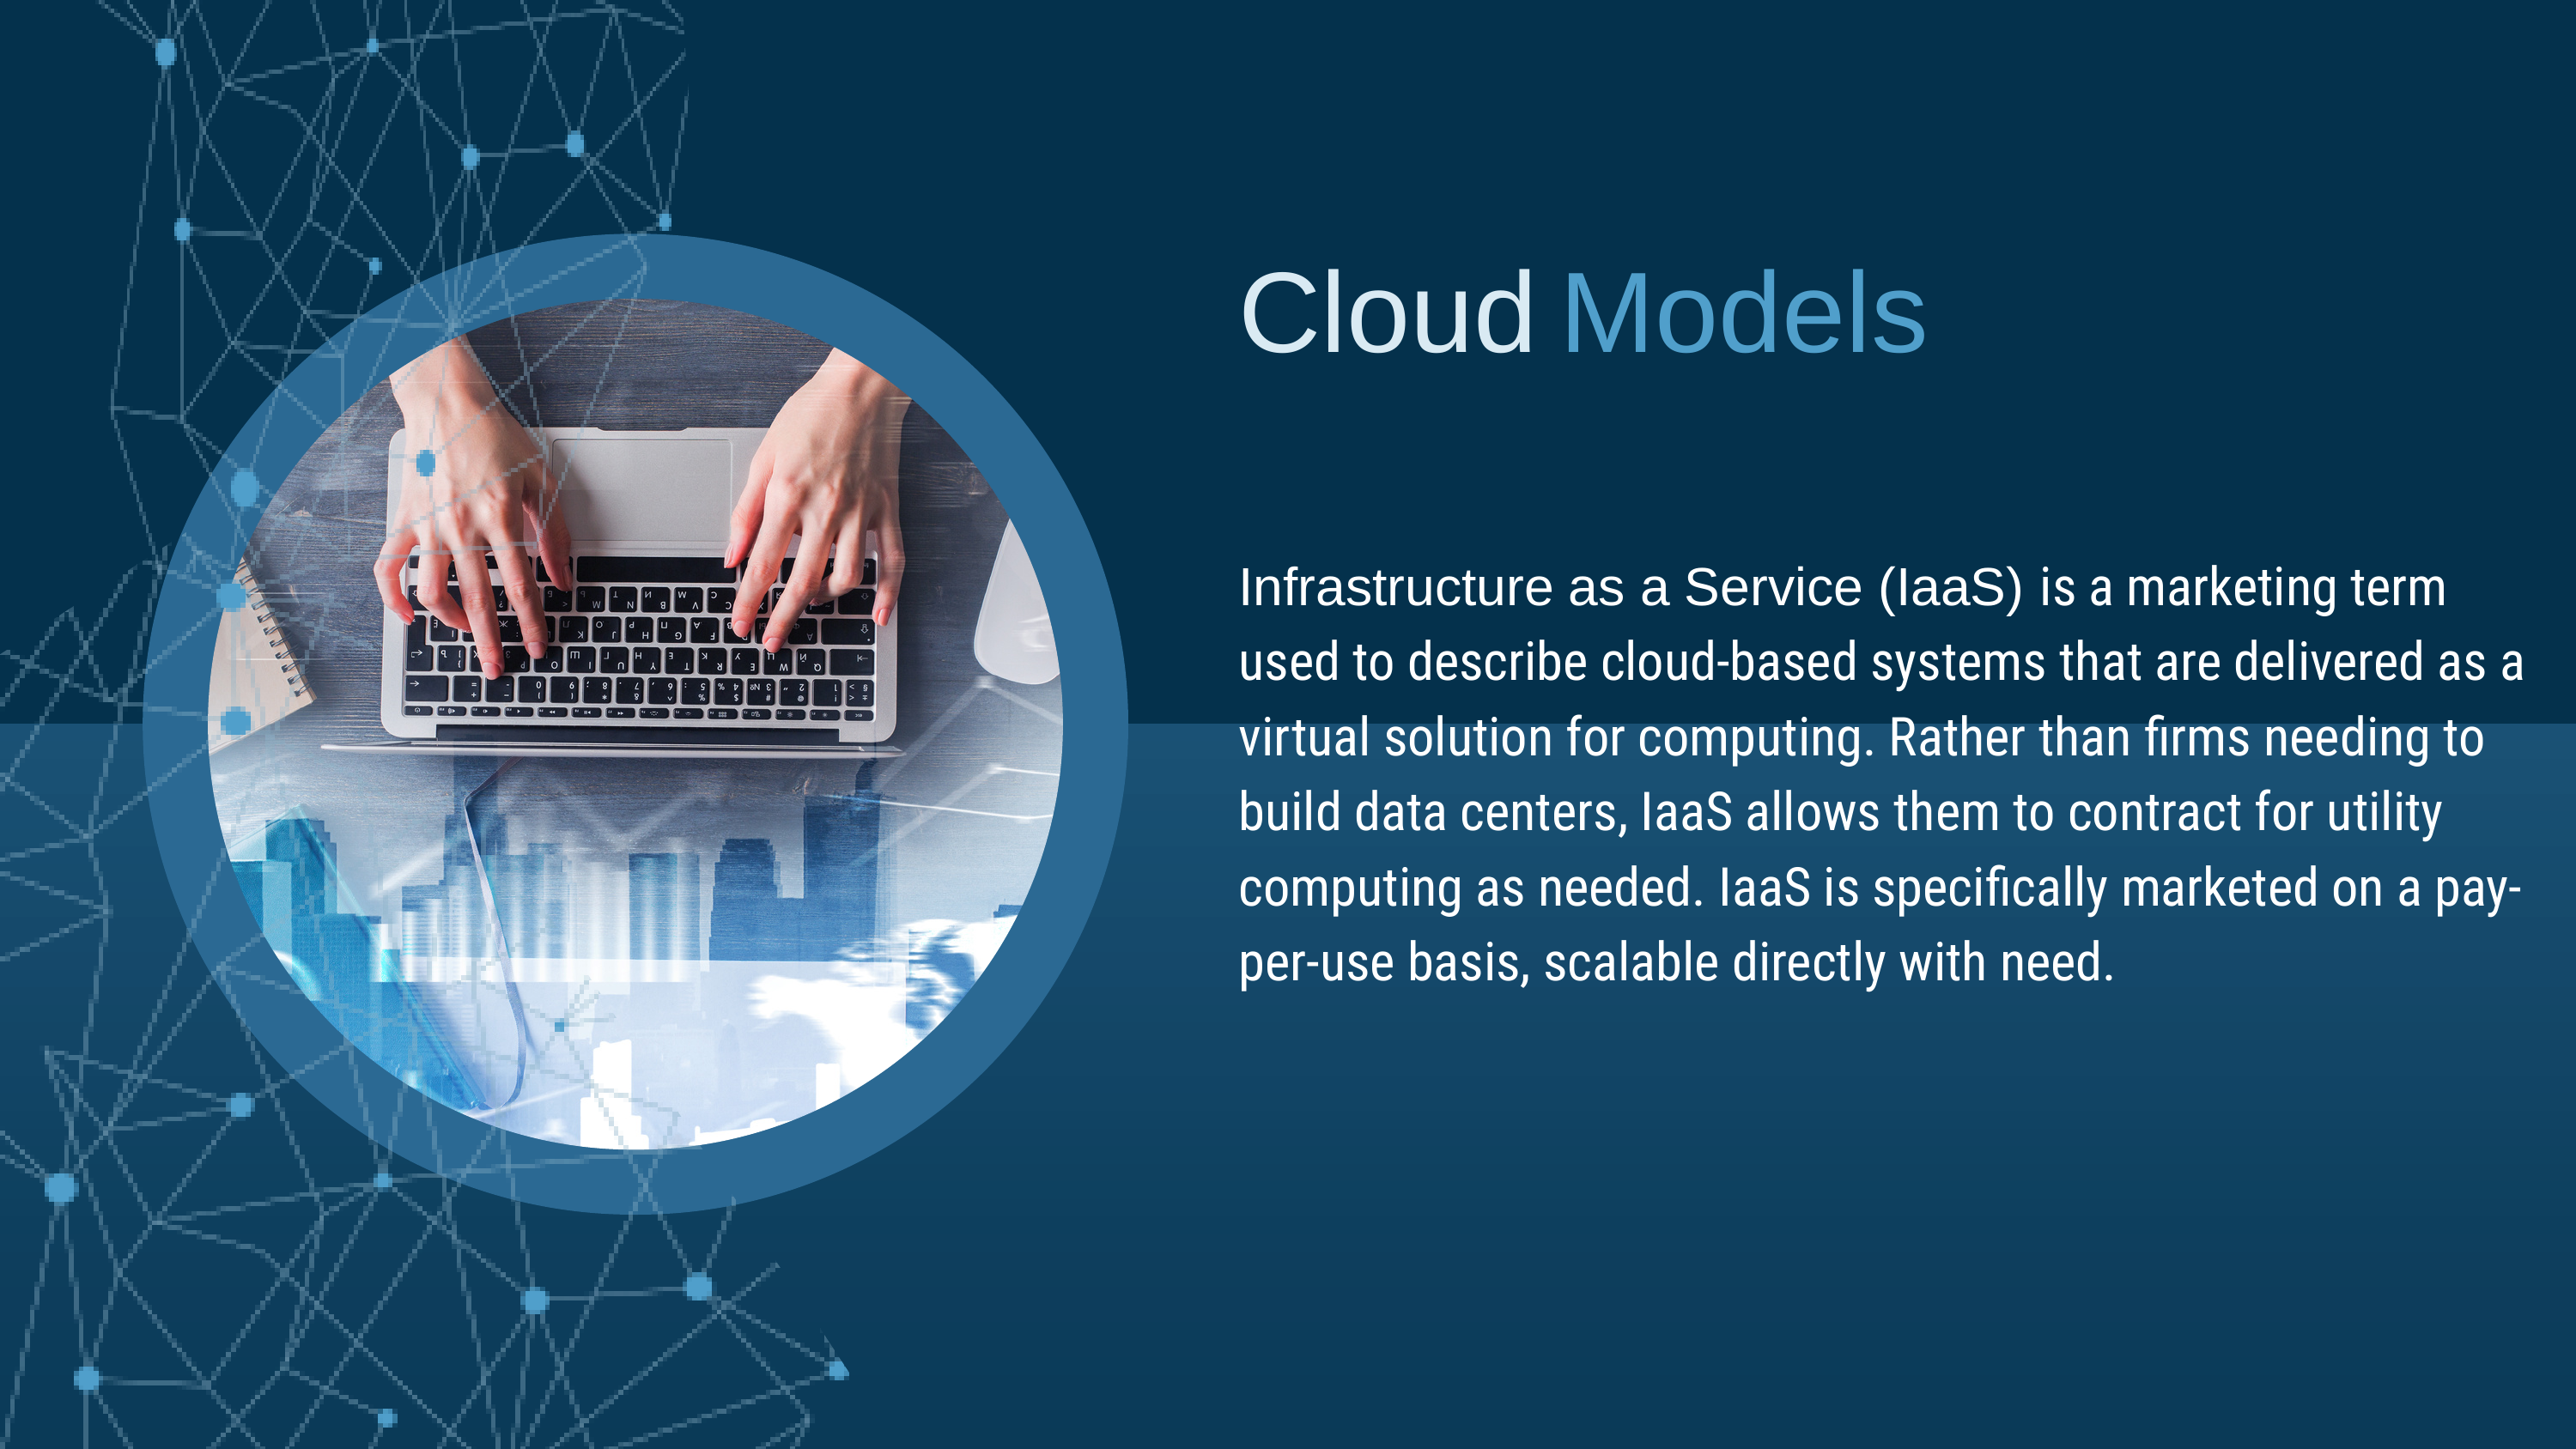

Cloud
Models

Infrastructure as a Service (IaaS) is a marketing term used to describe cloud-based systems that are delivered as a virtual solution for computing. Rather than firms needing to build data centers, IaaS allows them to contract for utility computing as needed. IaaS is specifically marketed on a pay-per-use basis, scalable directly with need.